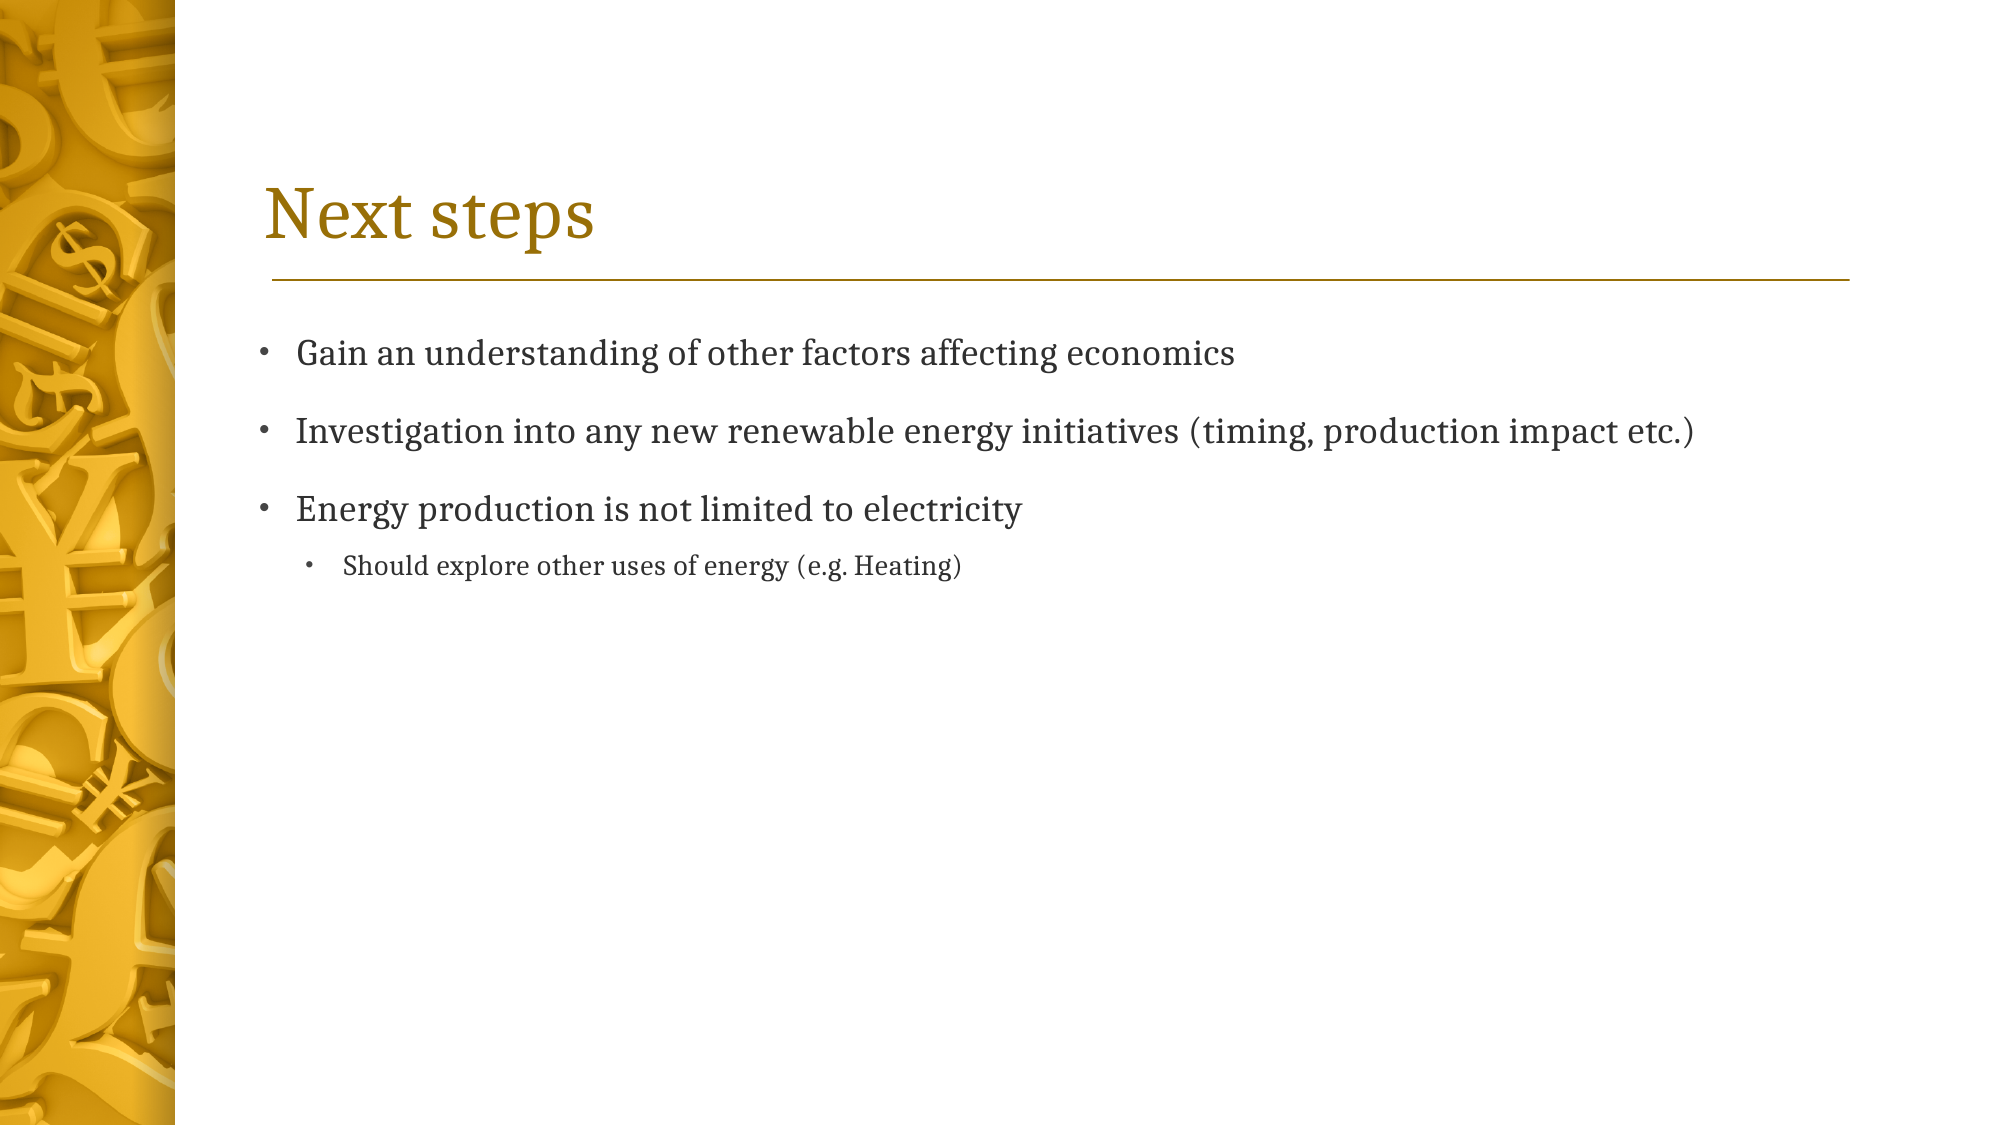

# Next steps
Gain an understanding of other factors affecting economics
Investigation into any new renewable energy initiatives (timing, production impact etc.)
Energy production is not limited to electricity
Should explore other uses of energy (e.g. Heating)